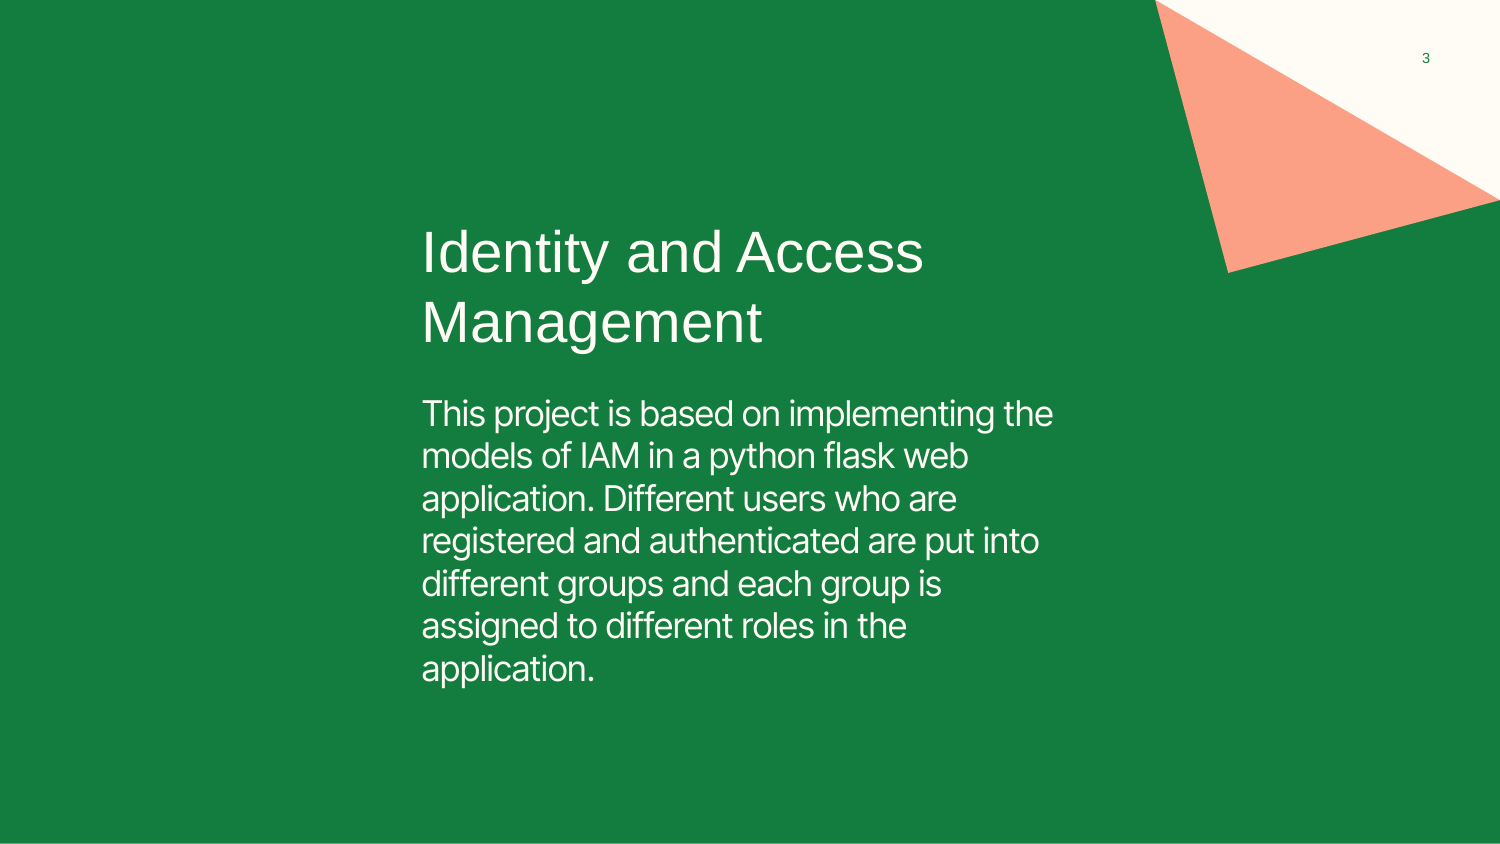

3
# Identity and Access Management
This project is based on implementing the models of IAM in a python flask web application. Different users who are registered and authenticated are put into different groups and each group is assigned to different roles in the application.